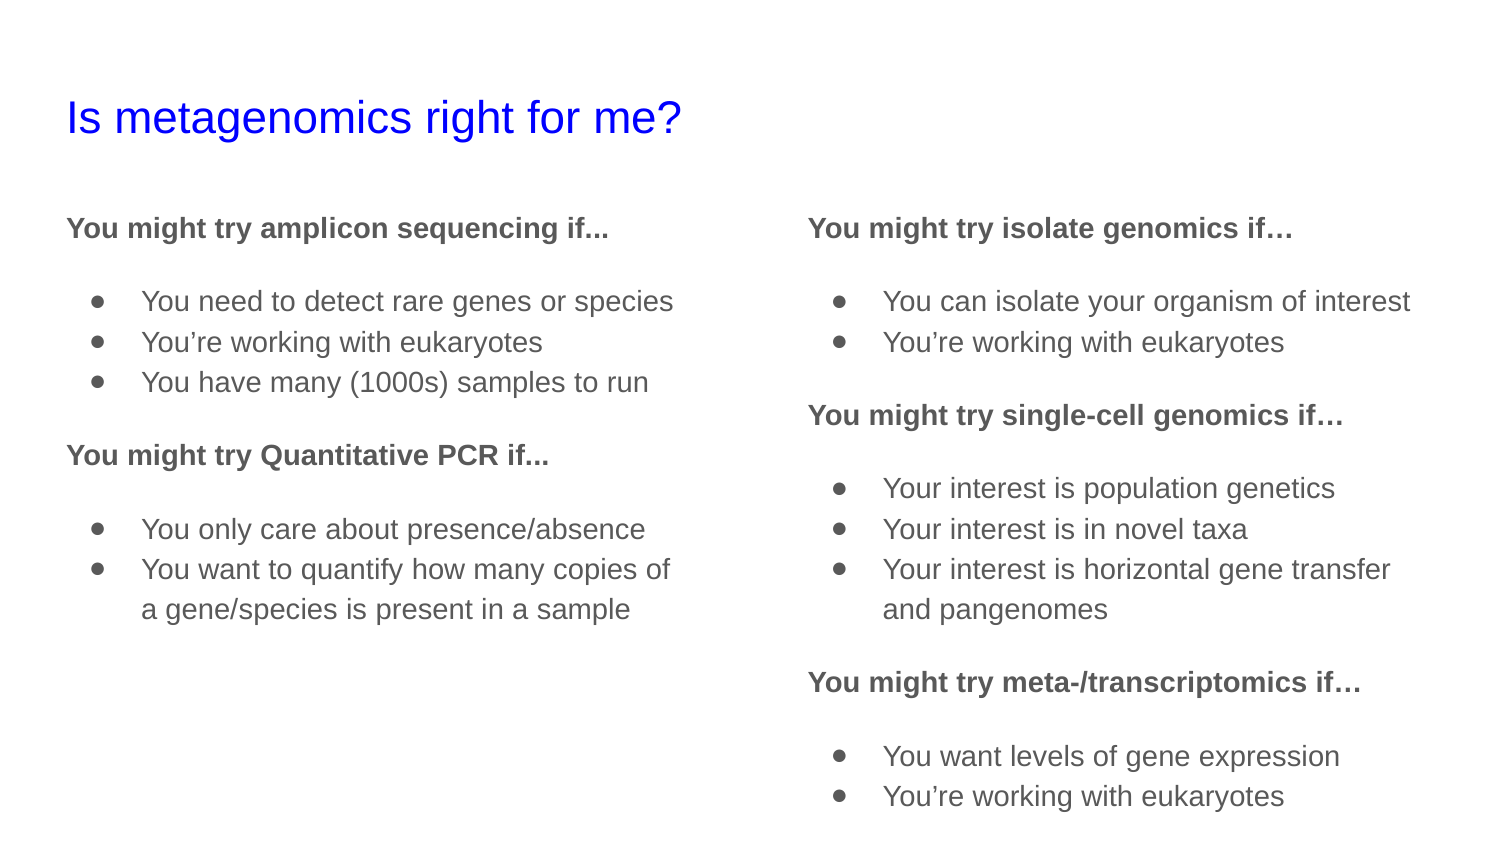

# Is metagenomics right for me?
You might try amplicon sequencing if...
You need to detect rare genes or species
You’re working with eukaryotes
You have many (1000s) samples to run
You might try Quantitative PCR if...
You only care about presence/absence
You want to quantify how many copies of a gene/species is present in a sample
You might try isolate genomics if…
You can isolate your organism of interest
You’re working with eukaryotes
You might try single-cell genomics if…
Your interest is population genetics
Your interest is in novel taxa
Your interest is horizontal gene transfer and pangenomes
You might try meta-/transcriptomics if…
You want levels of gene expression
You’re working with eukaryotes